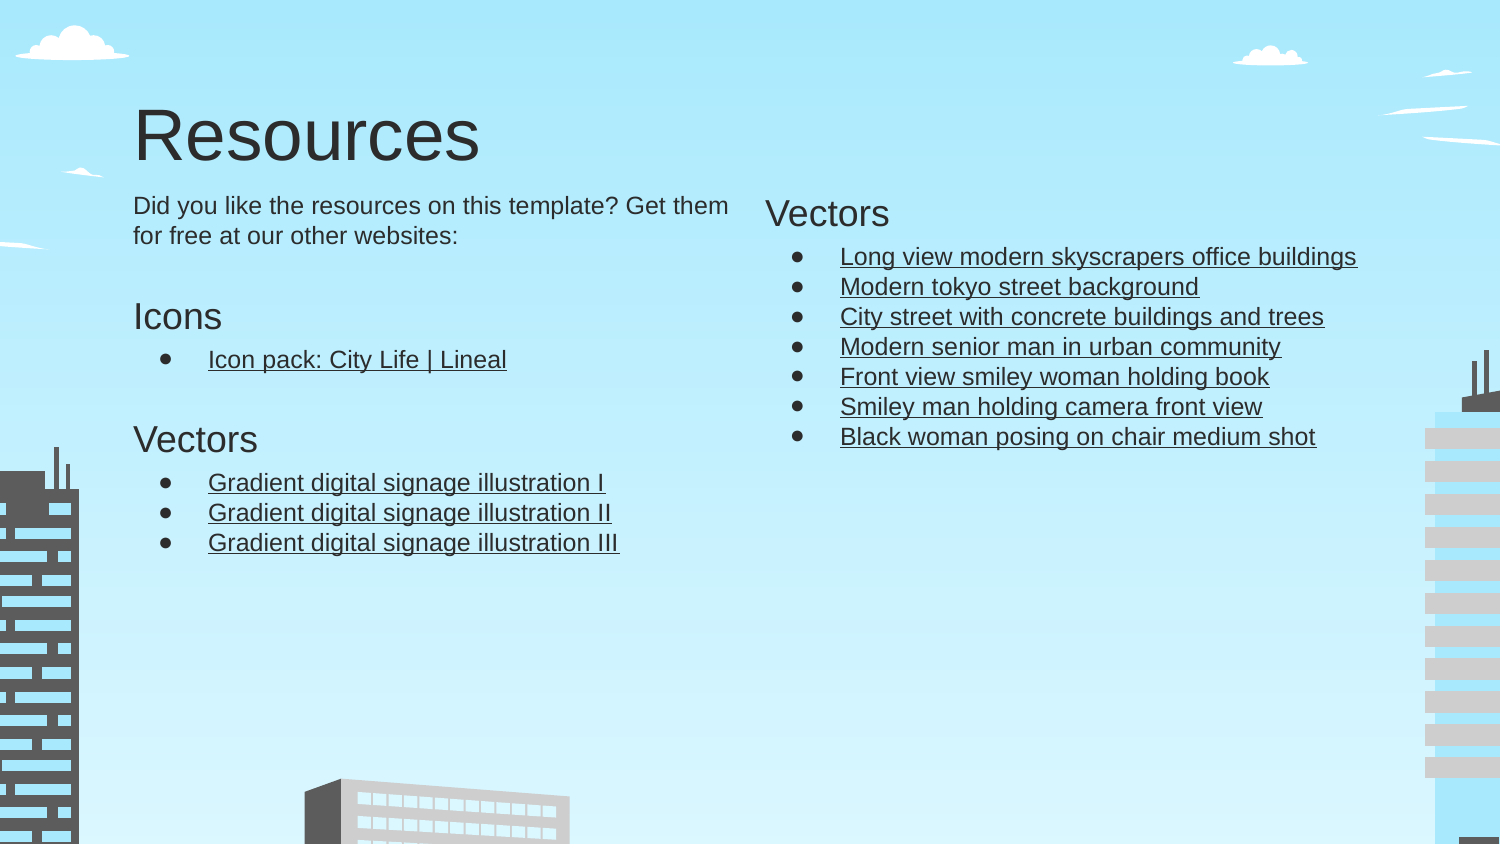

# Resources
Did you like the resources on this template? Get them for free at our other websites:

Icons
Icon pack: City Life | Lineal

Vectors
Gradient digital signage illustration I
Gradient digital signage illustration II
Gradient digital signage illustration III

Vectors
Long view modern skyscrapers office buildings
Modern tokyo street background
City street with concrete buildings and trees
Modern senior man in urban community
Front view smiley woman holding book
Smiley man holding camera front view
Black woman posing on chair medium shot